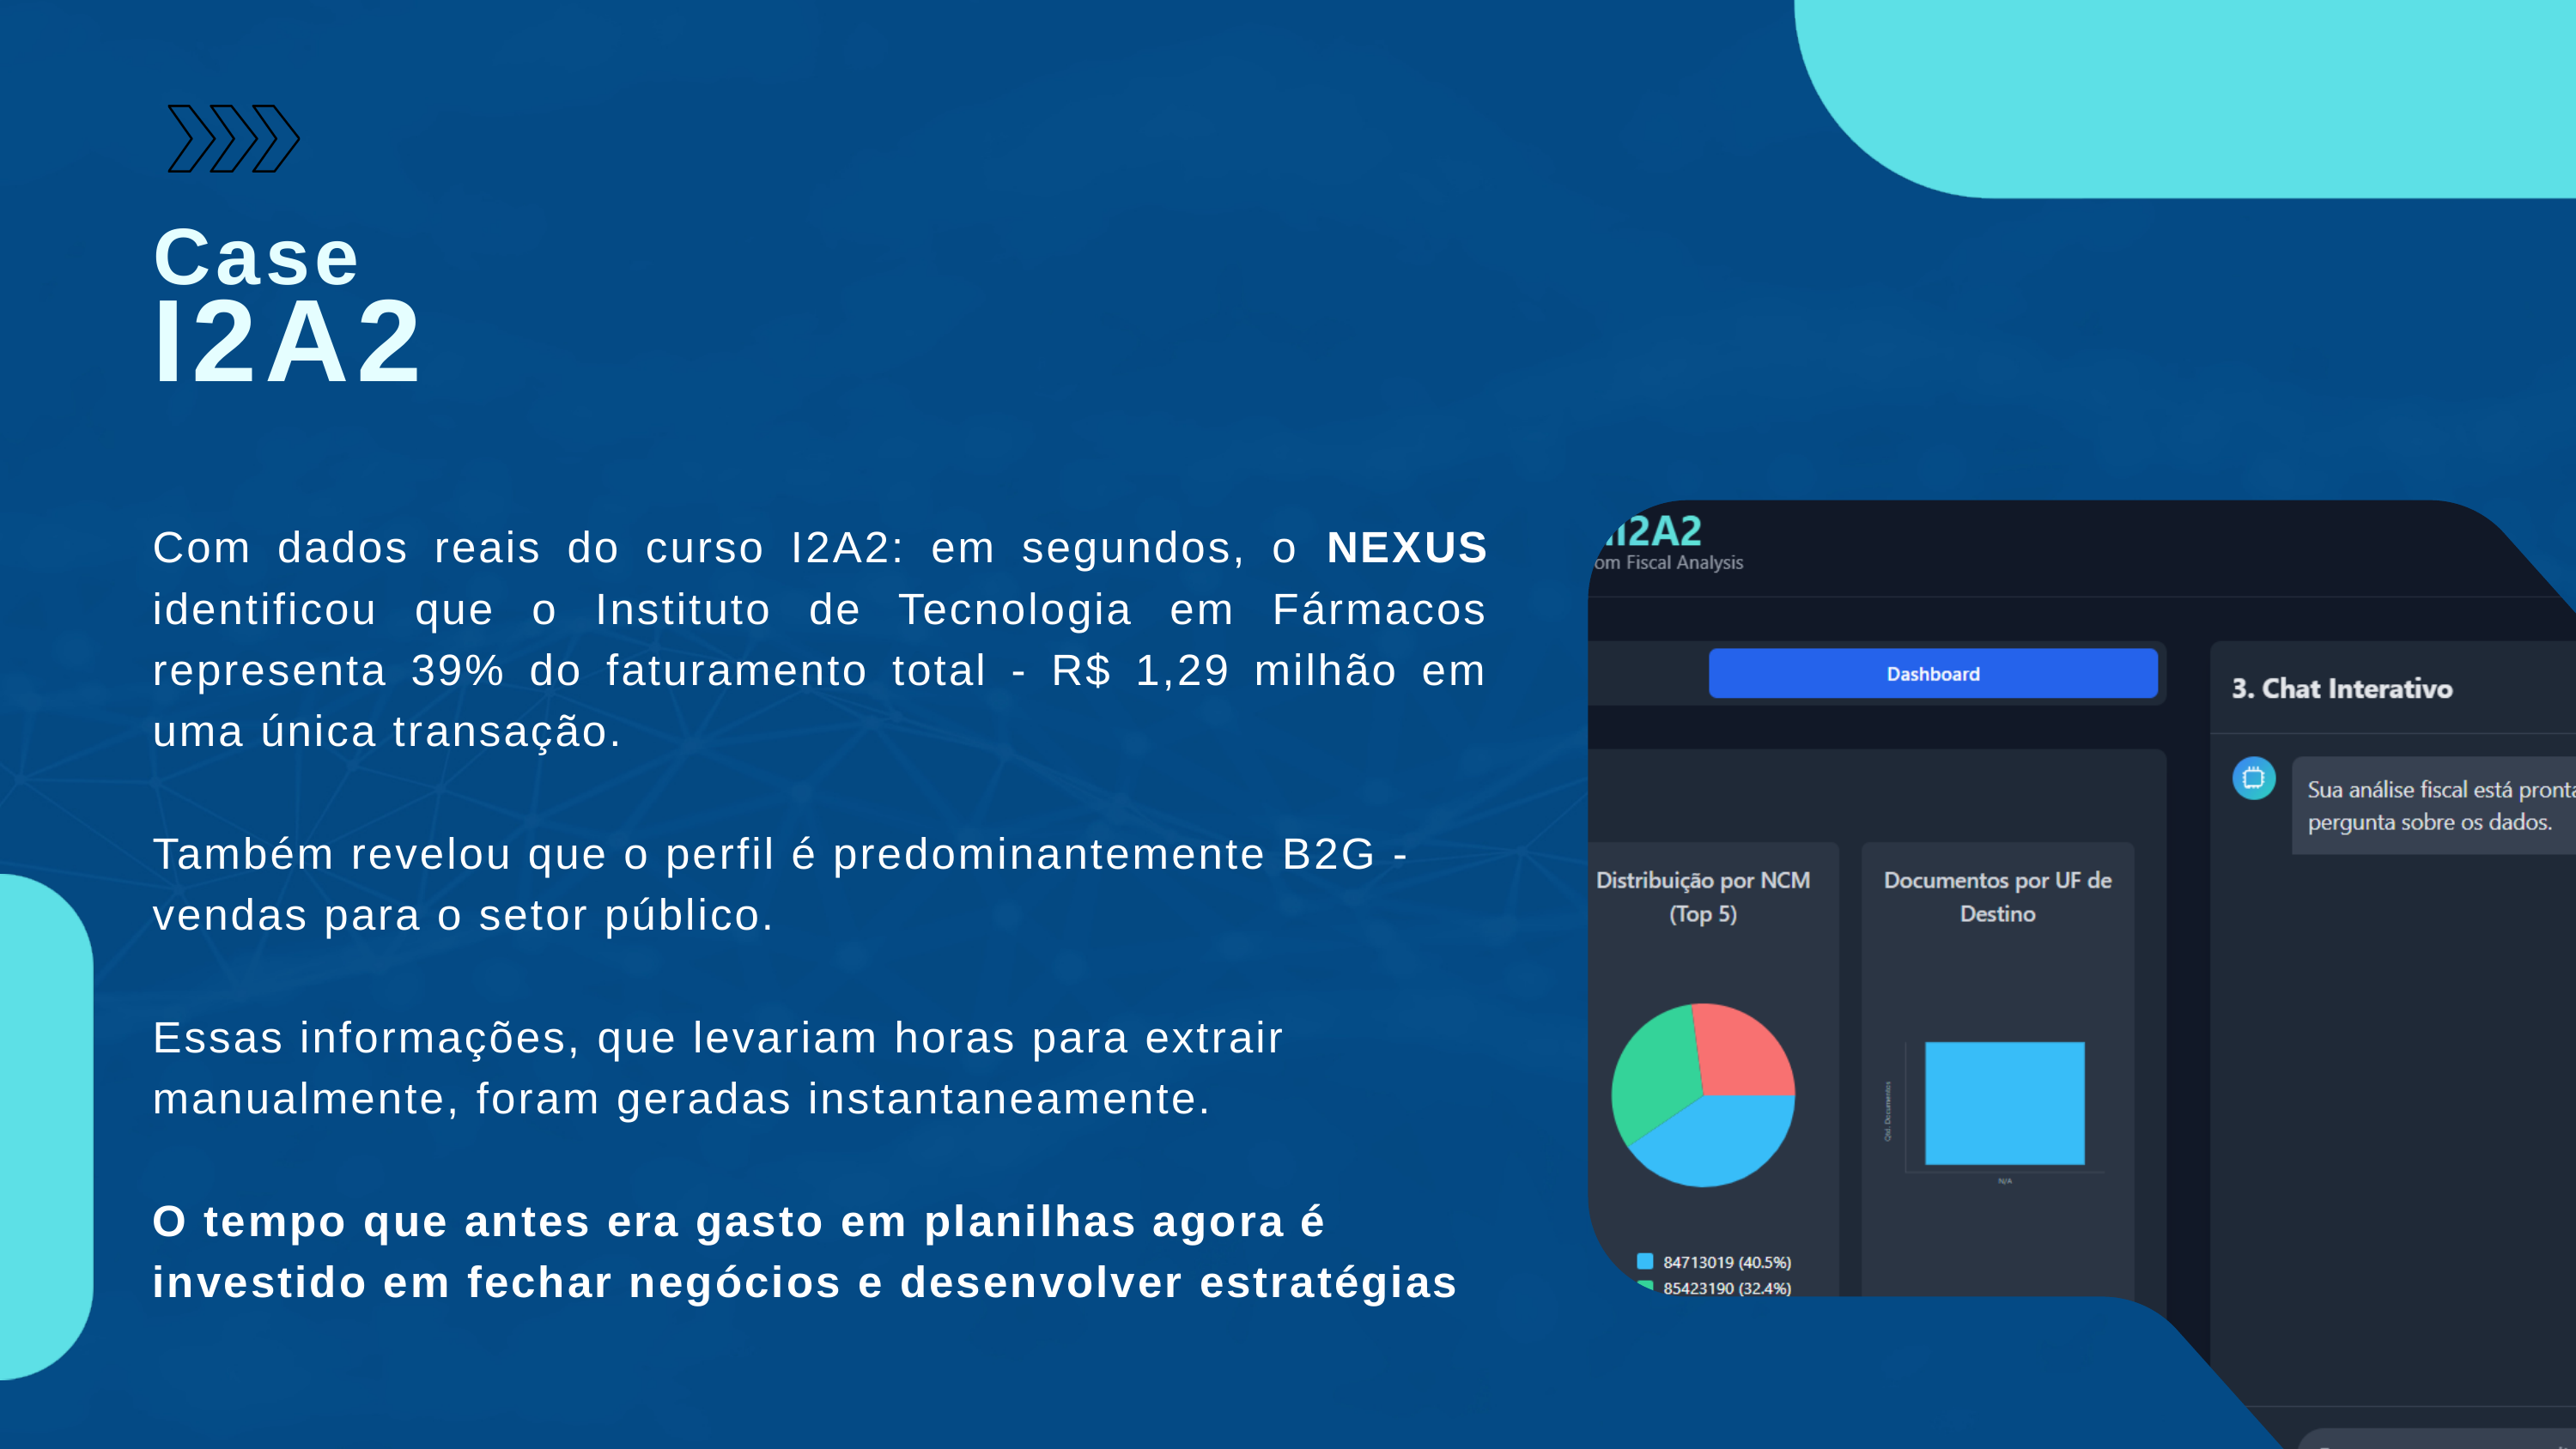

Case
I2A2

Com dados reais do curso I2A2: em segundos, o NEXUS identificou que o Instituto de Tecnologia em Fármacos representa 39% do faturamento total - R$ 1,29 milhão em uma única transação.

Também revelou que o perfil é predominantemente B2G - vendas para o setor público.

Essas informações, que levariam horas para extrair manualmente, foram geradas instantaneamente.

O tempo que antes era gasto em planilhas agora é investido em fechar negócios e desenvolver estratégias